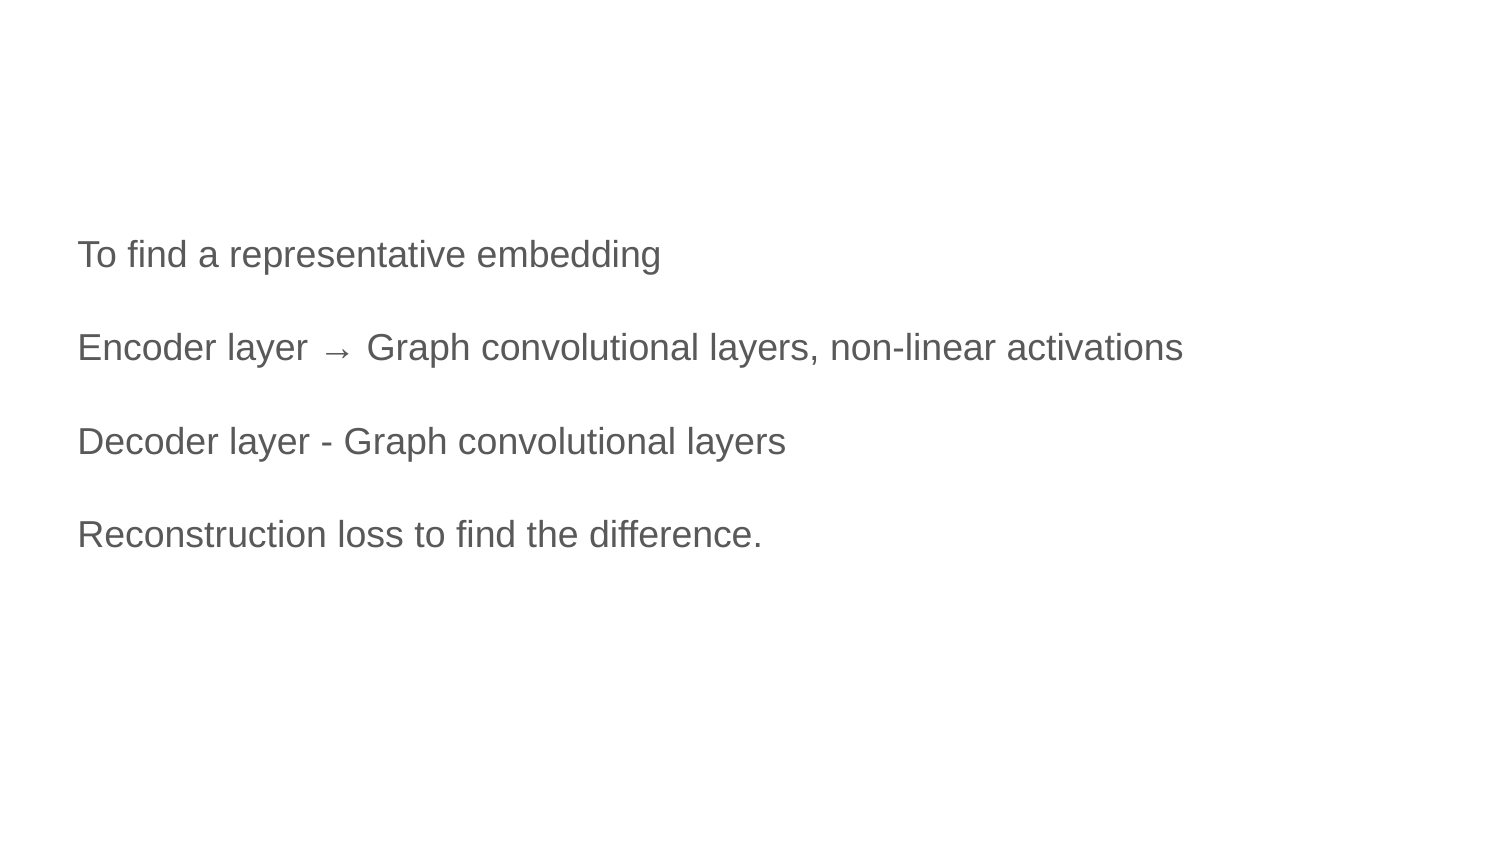

# Graph Encoder
To find a representative embedding
Encoder layer → Graph convolutional layers, non-linear activations
Decoder layer - Graph convolutional layers
Reconstruction loss to find the difference.